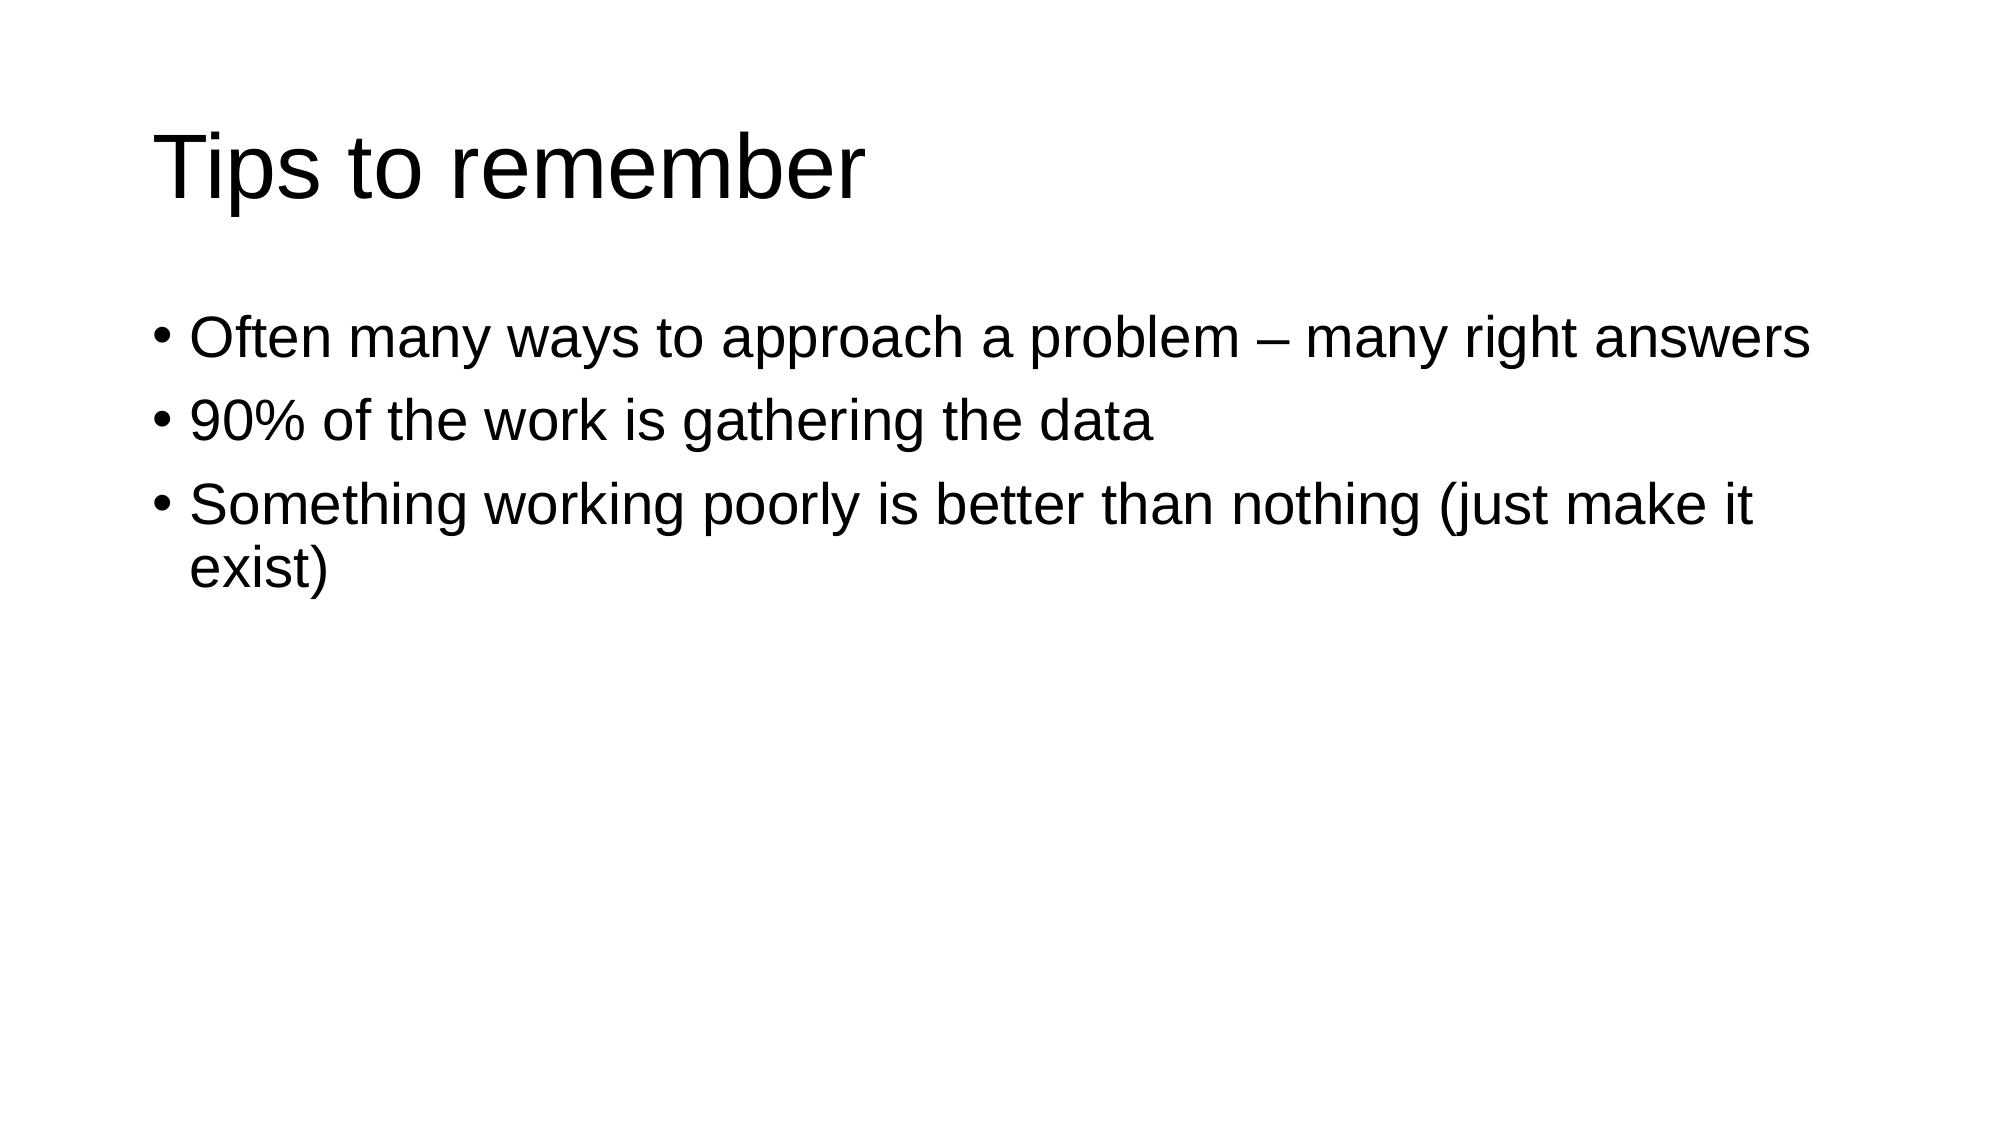

# Tips to remember
Often many ways to approach a problem – many right answers
90% of the work is gathering the data
Something working poorly is better than nothing (just make it exist)